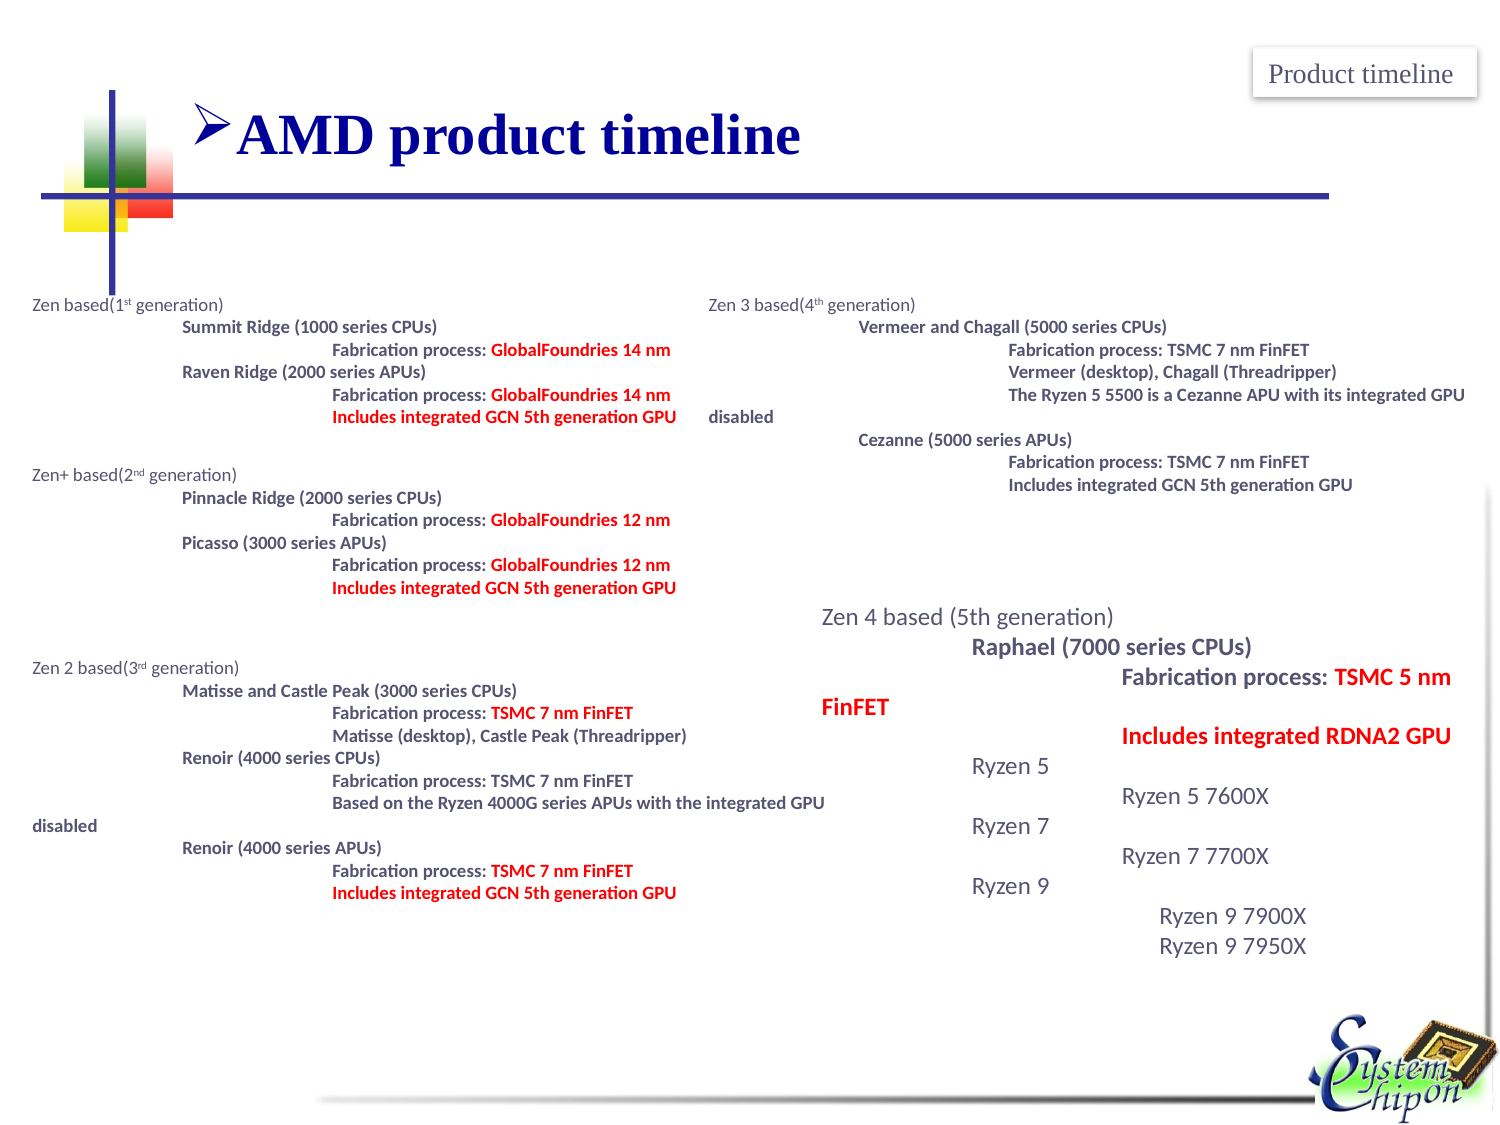

Product timeline
# AMD product timeline
Zen based(1st generation)
	Summit Ridge (1000 series CPUs)
		Fabrication process: GlobalFoundries 14 nm
	Raven Ridge (2000 series APUs)
		Fabrication process: GlobalFoundries 14 nm
		Includes integrated GCN 5th generation GPU

Zen 3 based(4th generation)
	Vermeer and Chagall (5000 series CPUs)
		Fabrication process: TSMC 7 nm FinFET
		Vermeer (desktop), Chagall (Threadripper)
		The Ryzen 5 5500 is a Cezanne APU with its integrated GPU disabled
	Cezanne (5000 series APUs)
		Fabrication process: TSMC 7 nm FinFET
		Includes integrated GCN 5th generation GPU
Zen+ based(2nd generation)
	Pinnacle Ridge (2000 series CPUs)
		Fabrication process: GlobalFoundries 12 nm
	Picasso (3000 series APUs)
		Fabrication process: GlobalFoundries 12 nm
		Includes integrated GCN 5th generation GPU
Zen 4 based (5th generation)
	Raphael (7000 series CPUs)
		Fabrication process: TSMC 5 nm FinFET
		Includes integrated RDNA2 GPU
	Ryzen 5
		Ryzen 5 7600X
	Ryzen 7
		Ryzen 7 7700X
	Ryzen 9
		Ryzen 9 7900X
		Ryzen 9 7950X
Zen 2 based(3rd generation)
	Matisse and Castle Peak (3000 series CPUs)
		Fabrication process: TSMC 7 nm FinFET
		Matisse (desktop), Castle Peak (Threadripper)
	Renoir (4000 series CPUs)
		Fabrication process: TSMC 7 nm FinFET
		Based on the Ryzen 4000G series APUs with the integrated GPU disabled
	Renoir (4000 series APUs)
		Fabrication process: TSMC 7 nm FinFET
		Includes integrated GCN 5th generation GPU